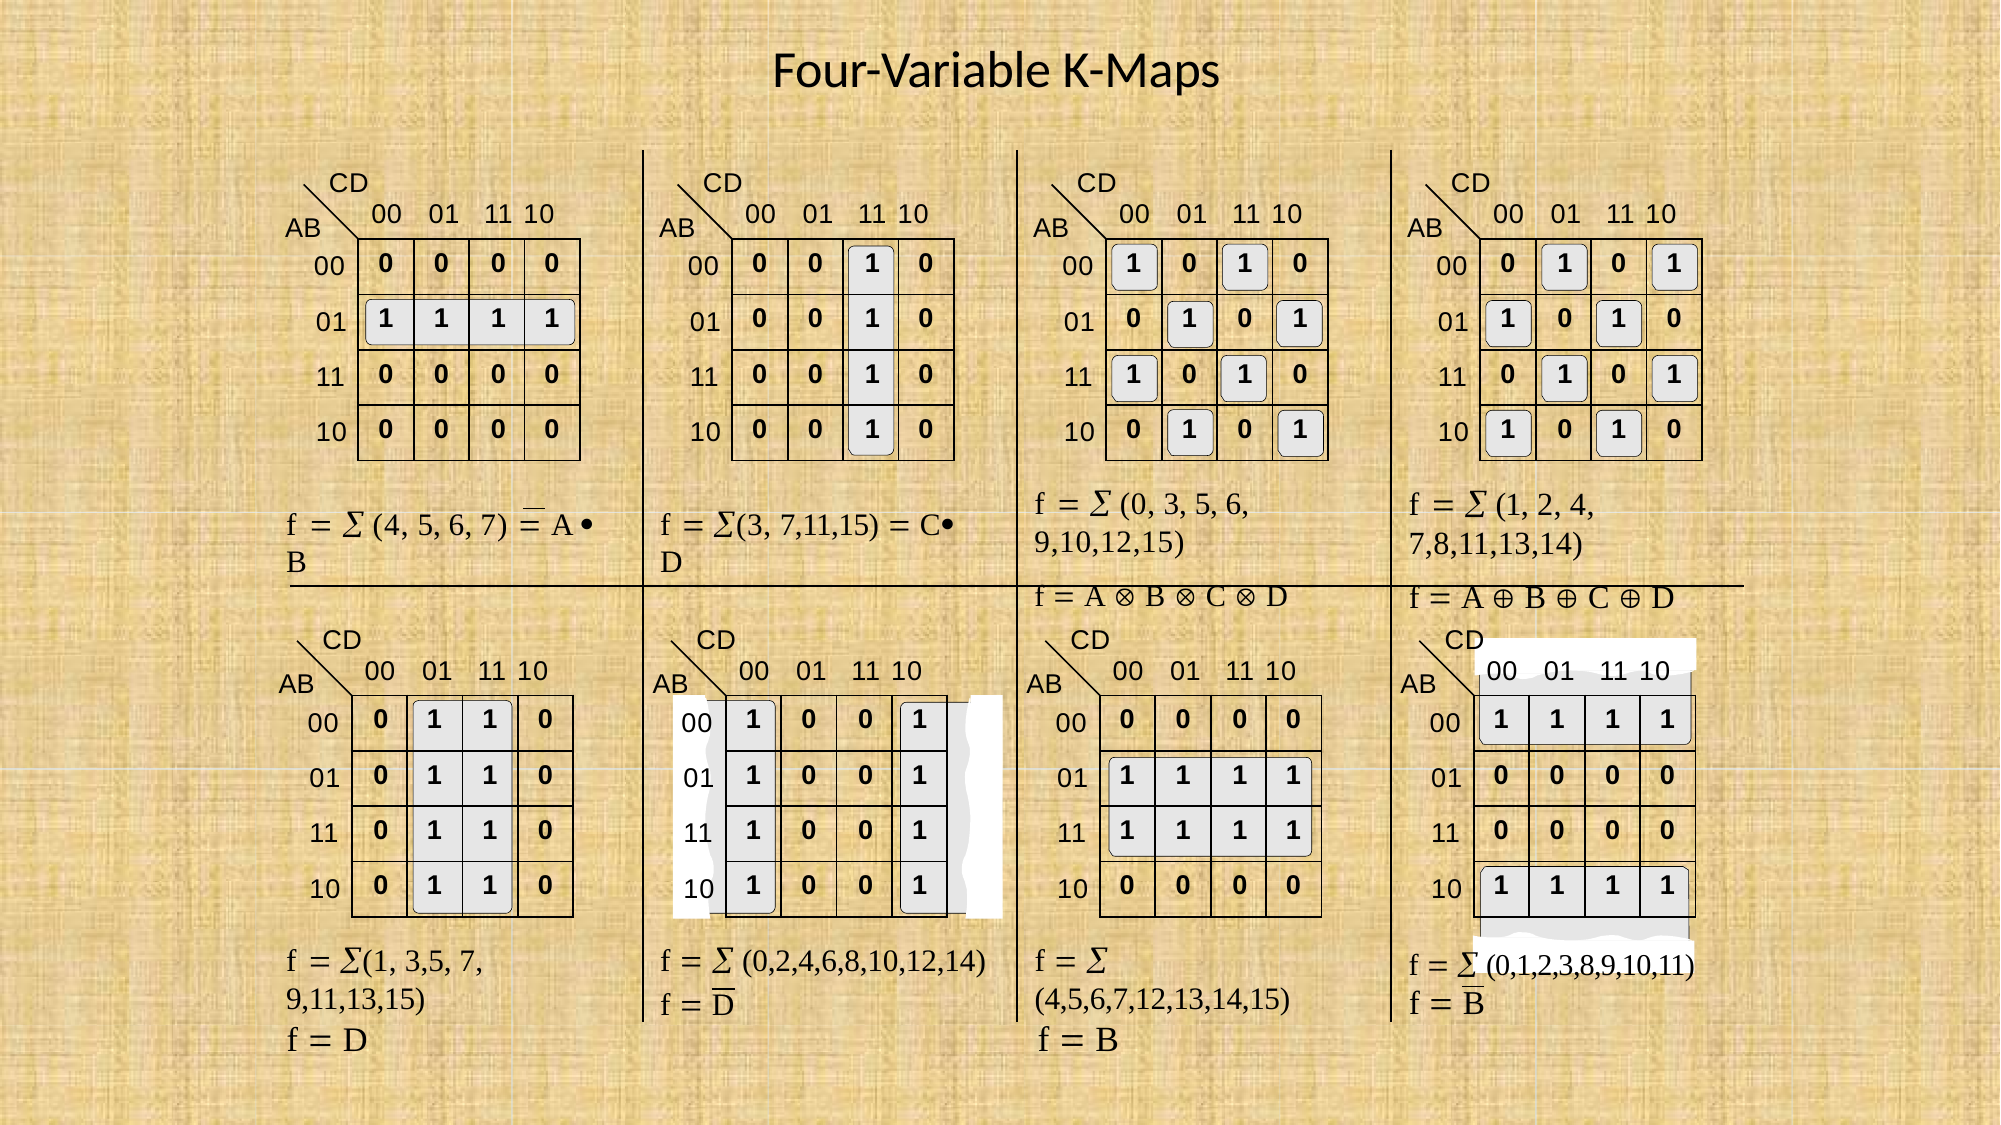

# Four-Variable K-Maps

CD
CD
CD
CD

00	01	11 10
00	01	11 10
00	01	11 10
00	01	11 10
AB
00
01
11
10
AB
00
01
11
10
AB
00
01
11
10
AB
00
01
11
10
| 0 | 0 | 0 | 0 |
| --- | --- | --- | --- |
| 1 | 1 | 1 | 1 |
| 0 | 0 | 0 | 0 |
| 0 | 0 | 0 | 0 |
| 0 | 0 | 1 | 0 |
| --- | --- | --- | --- |
| 0 | 0 | 1 | 0 |
| 0 | 0 | 1 | 0 |
| 0 | 0 | 1 | 0 |
| 1 | 0 | 1 | 0 |
| --- | --- | --- | --- |
| 0 | 1 | 0 | 1 |
| 1 | 0 | 1 | 0 |
| 0 | 1 | 0 | 1 |
| 0 | 1 | 0 | 1 |
| --- | --- | --- | --- |
| 1 | 0 | 1 | 0 |
| 0 | 1 | 0 | 1 |
| 1 | 0 | 1 | 0 |

f = ∑ (0, 3, 5, 6, 9,10,12,15)
f = A ⊗ B ⊗ C ⊗ D
f = ∑ (1, 2, 4, 7,8,11,13,14)
f = A ⊕ B ⊕ C ⊕ D
f = ∑ (4, 5, 6, 7) = A • B
f = ∑(3, 7,11,15) = C• D
CD
CD
CD
CD

00	01	11 10
00	01	11 10
00	01	11 10
00	01	11 10
AB
00
01
11
10
AB
00
01
11
10
AB
00
01
11
10
AB
00
01
11
10

| 0 | 1 | 1 | 0 |
| --- | --- | --- | --- |
| 0 | 1 | 1 | 0 |
| 0 | 1 | 1 | 0 |
| 0 | 1 | 1 | 0 |
| 1 | 0 | 0 | 1 |
| --- | --- | --- | --- |
| 1 | 0 | 0 | 1 |
| 1 | 0 | 0 | 1 |
| 1 | 0 | 0 | 1 |
| 0 | 0 | 0 | 0 |
| --- | --- | --- | --- |
| 1 | 1 | 1 | 1 |
| 1 | 1 | 1 | 1 |
| 0 | 0 | 0 | 0 |
| 1 | 1 | 1 | 1 |
| --- | --- | --- | --- |
| 0 | 0 | 0 | 0 |
| 0 | 0 | 0 | 0 |
| 1 | 1 | 1 | 1 |

f = ∑ (0,2,4,6,8,10,12,14)
f = D
f = ∑(1, 3,5, 7, 9,11,13,15)
f = D
f = ∑ (4,5,6,7,12,13,14,15)
f = B
f = ∑ (0,1,2,3,8,9,10,11)
f = B